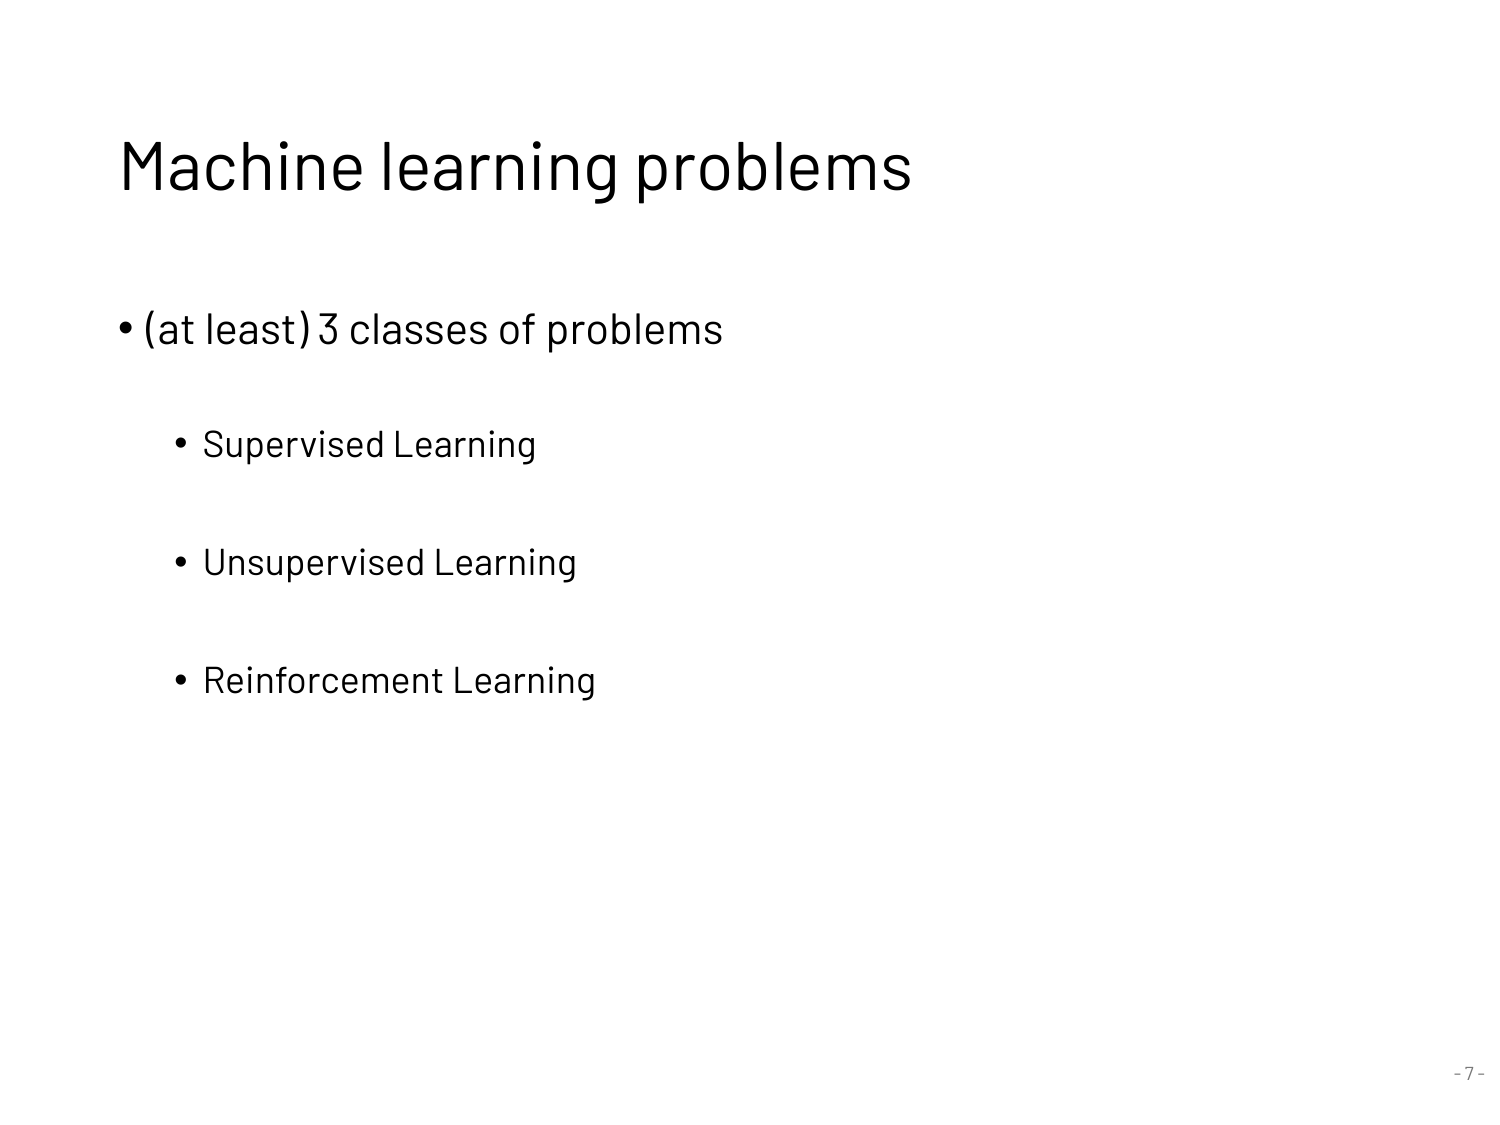

# Machine learning problems
(at least) 3 classes of problems

Supervised Learning

Unsupervised Learning

Reinforcement Learning
- 7 -